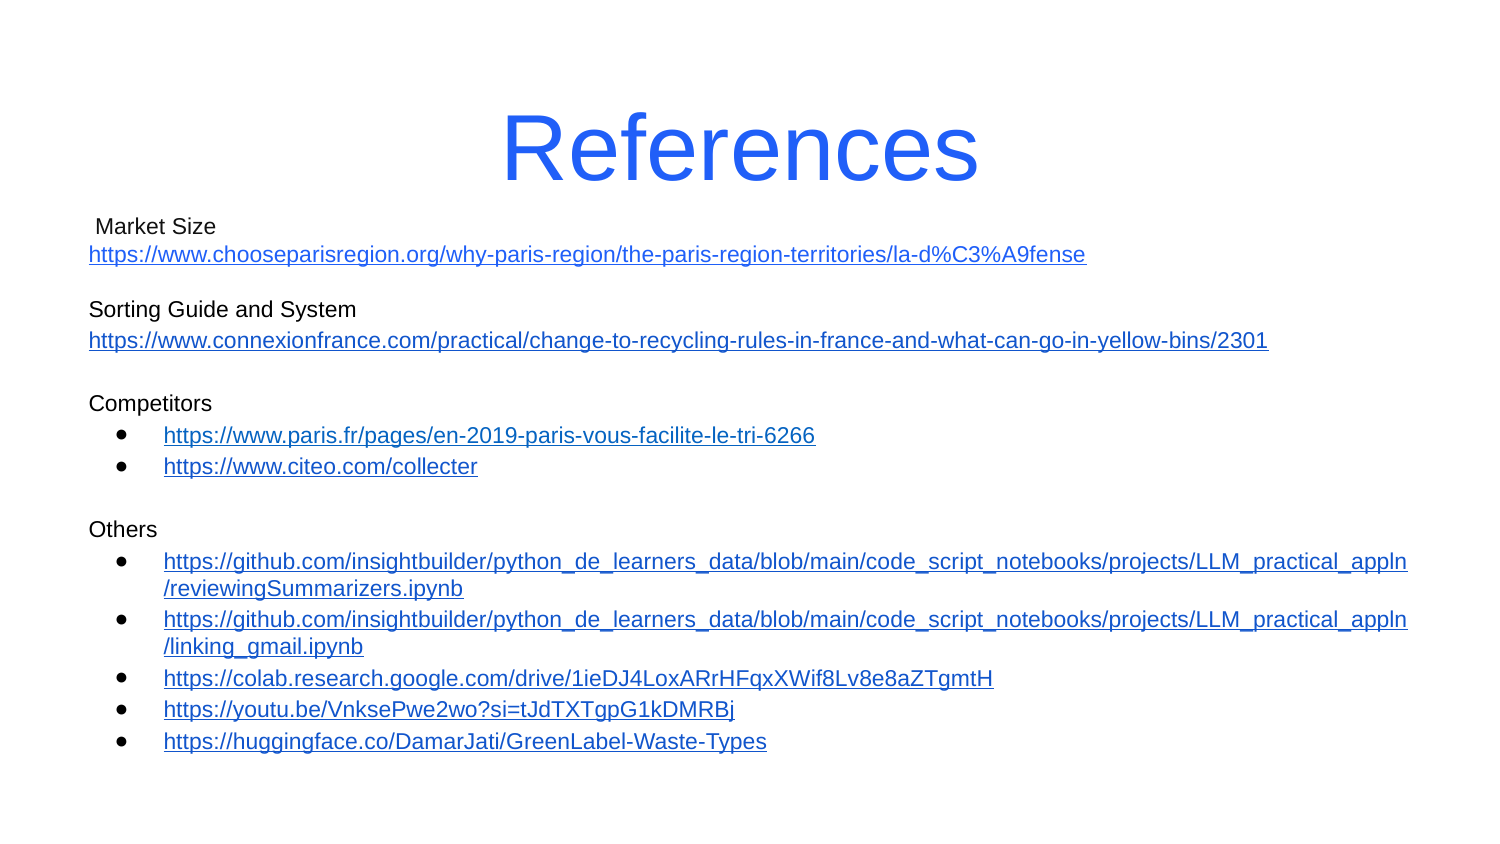

References
 Market Size
https://www.chooseparisregion.org/why-paris-region/the-paris-region-territories/la-d%C3%A9fense

Sorting Guide and System
https://www.connexionfrance.com/practical/change-to-recycling-rules-in-france-and-what-can-go-in-yellow-bins/2301

Competitors
https://www.paris.fr/pages/en-2019-paris-vous-facilite-le-tri-6266
https://www.citeo.com/collecter

Others
https://github.com/insightbuilder/python_de_learners_data/blob/main/code_script_notebooks/projects/LLM_practical_appln/reviewingSummarizers.ipynb
https://github.com/insightbuilder/python_de_learners_data/blob/main/code_script_notebooks/projects/LLM_practical_appln/linking_gmail.ipynb
https://colab.research.google.com/drive/1ieDJ4LoxARrHFqxXWif8Lv8e8aZTgmtH
https://youtu.be/VnksePwe2wo?si=tJdTXTgpG1kDMRBj
https://huggingface.co/DamarJati/GreenLabel-Waste-Types

AUGUST 2032
INFO@COMPANY.COM